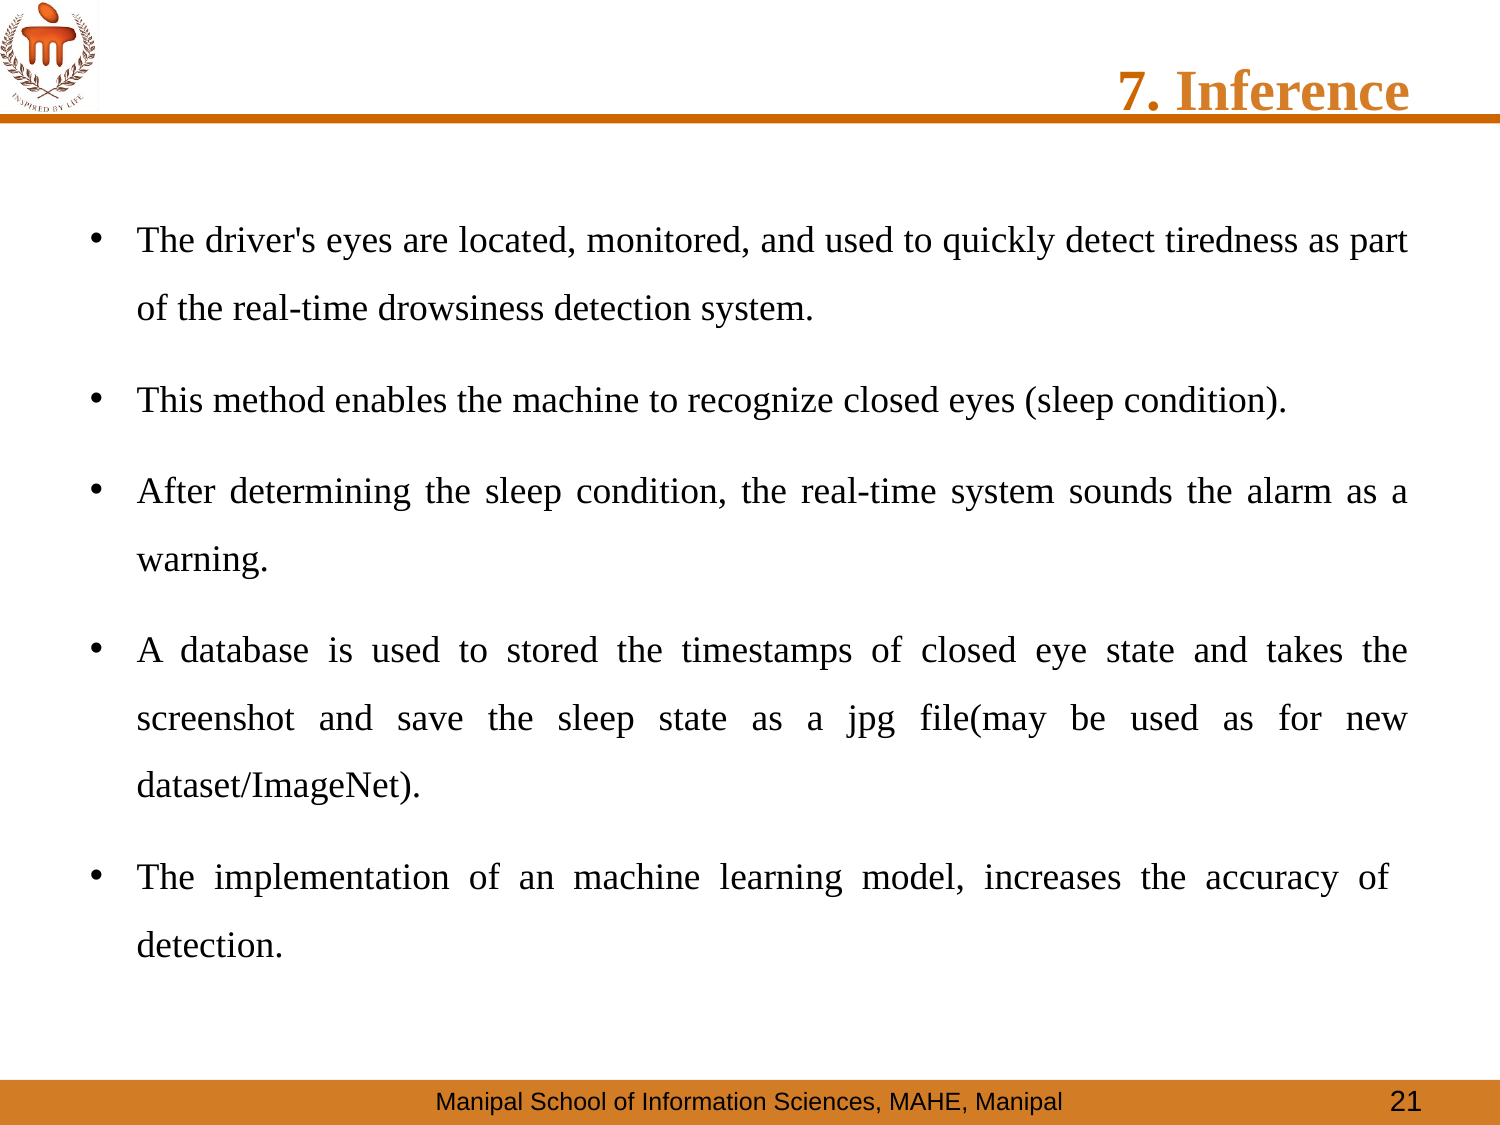

# 7. Inference
The driver's eyes are located, monitored, and used to quickly detect tiredness as part of the real-time drowsiness detection system.
This method enables the machine to recognize closed eyes (sleep condition).
After determining the sleep condition, the real-time system sounds the alarm as a warning.
A database is used to stored the timestamps of closed eye state and takes the screenshot and save the sleep state as a jpg file(may be used as for new dataset/ImageNet).
The implementation of an machine learning model, increases the accuracy of  detection.
21